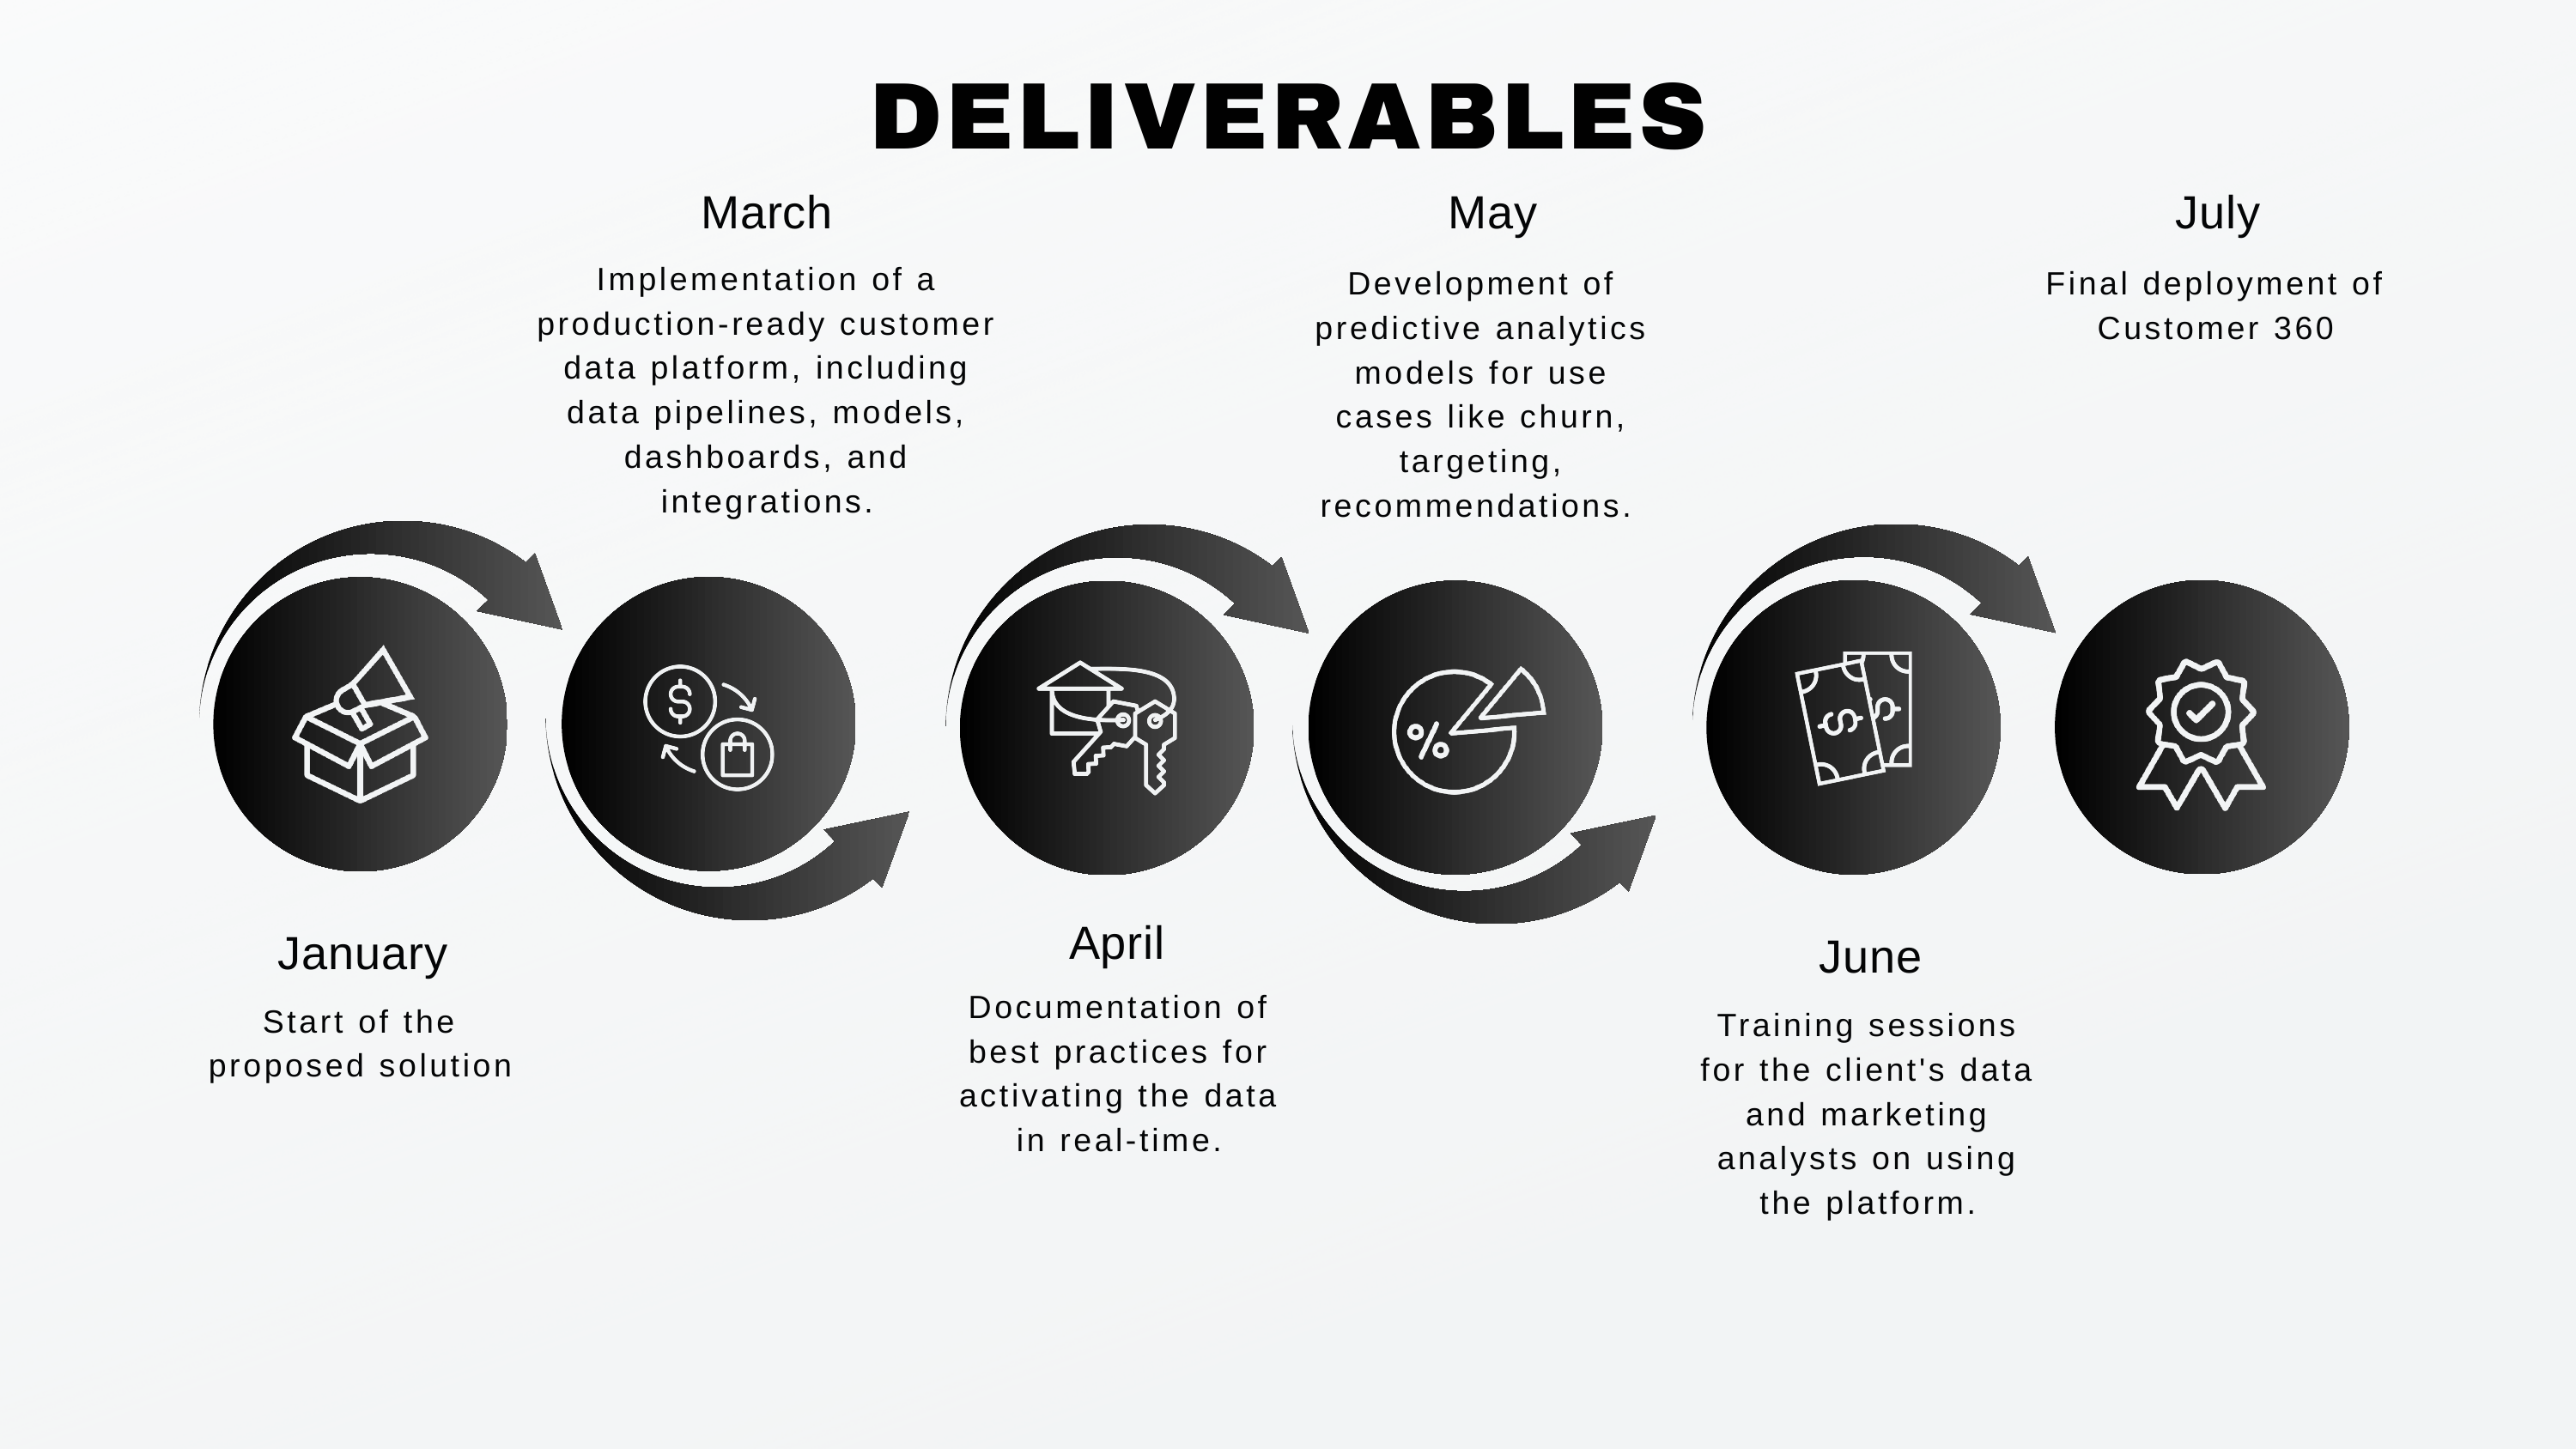

DELIVERABLES
March
May
July
Implementation of a production-ready customer data platform, including data pipelines, models, dashboards, and integrations.
Development of predictive analytics models for use cases like churn, targeting, recommendations.
Final deployment of Customer 360

April
January
June
Documentation of best practices for activating the data in real-time.
Start of the proposed solution
Training sessions for the client's data and marketing analysts on using the platform.